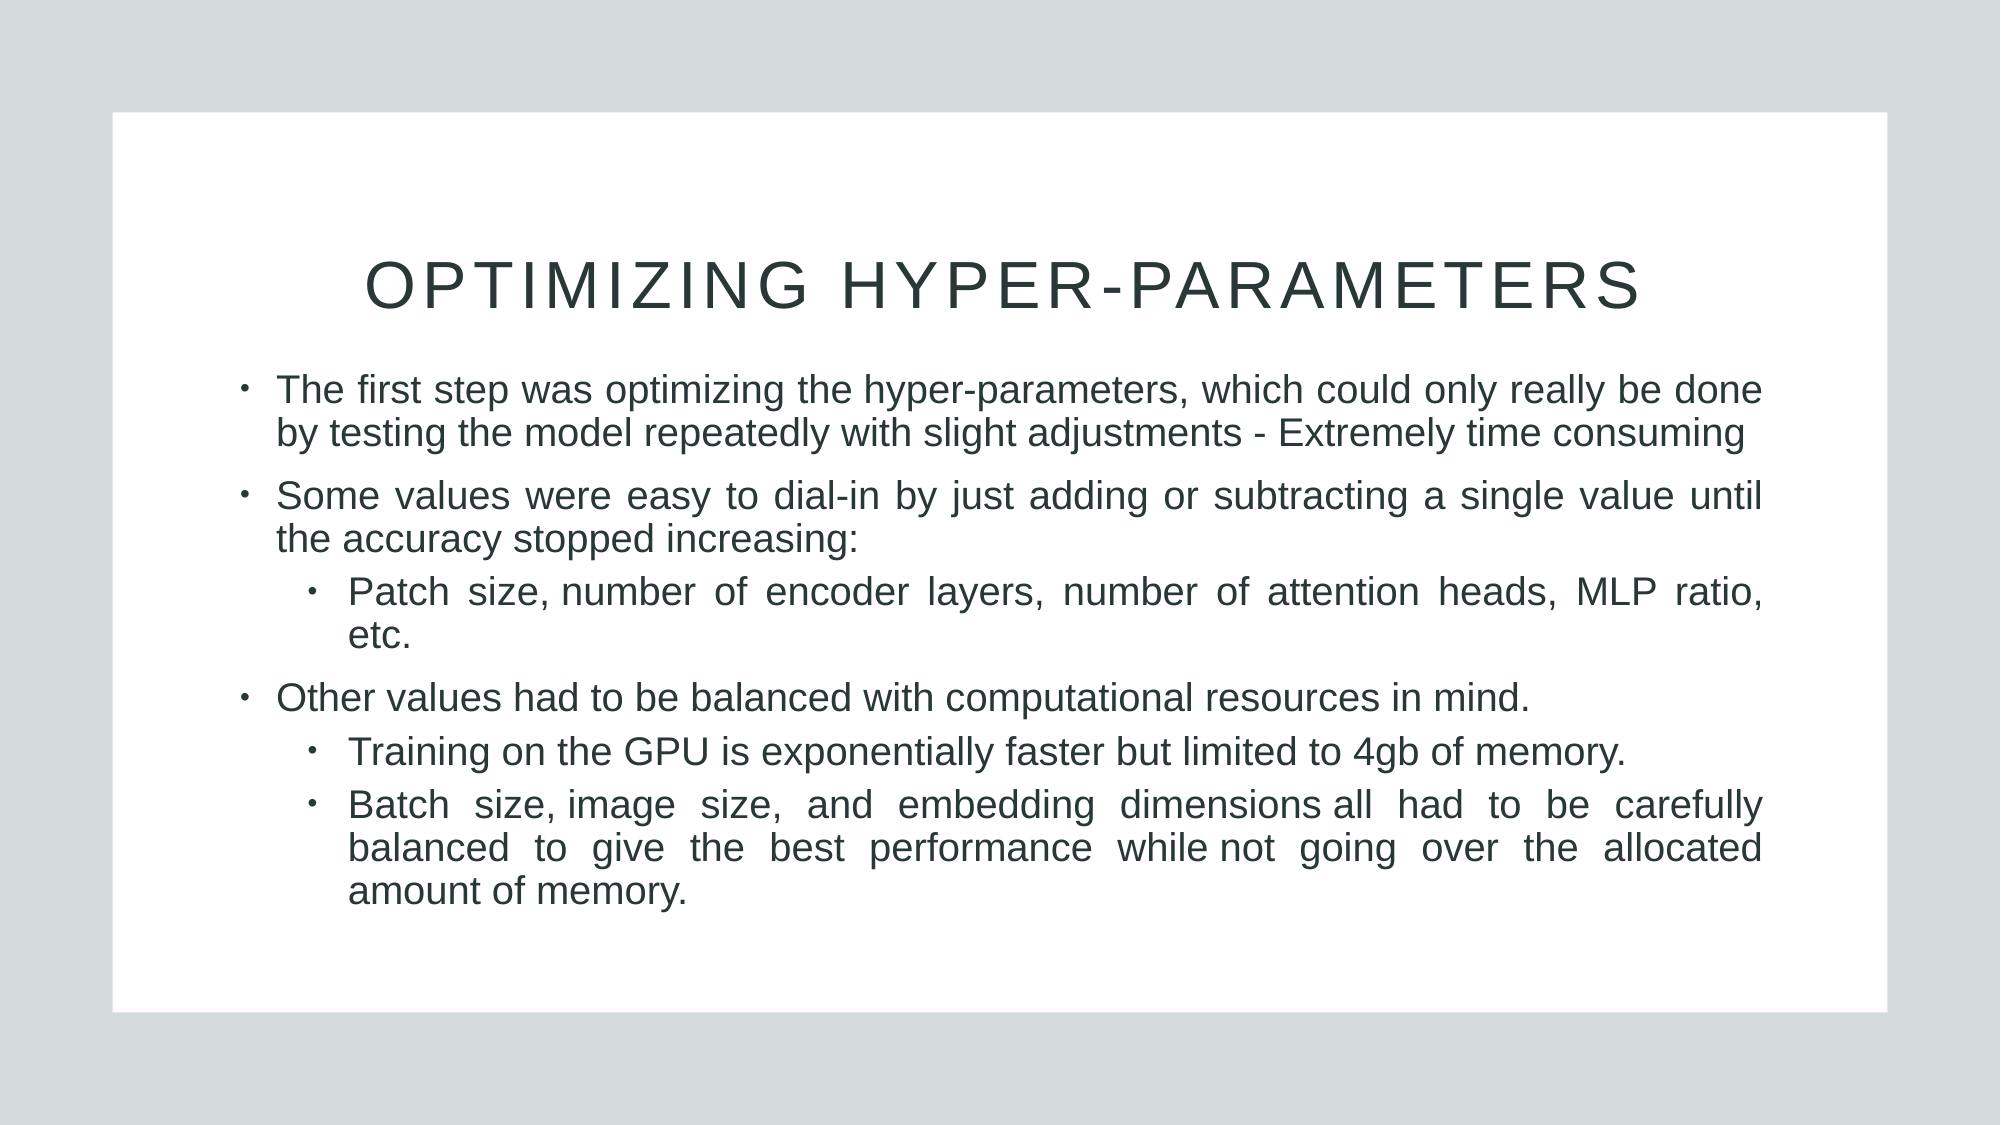

# Optimizing Hyper-Parameters
The first step was optimizing the hyper-parameters, which could only really be done by testing the model repeatedly with slight adjustments - Extremely time consuming
Some values were easy to dial-in by just adding or subtracting a single value until the accuracy stopped increasing:
Patch size, number of encoder layers, number of attention heads, MLP ratio, etc.
Other values had to be balanced with computational resources in mind.
Training on the GPU is exponentially faster but limited to 4gb of memory.
Batch size, image size, and embedding dimensions all had to be carefully balanced to give the best performance while not going over the allocated amount of memory.

29